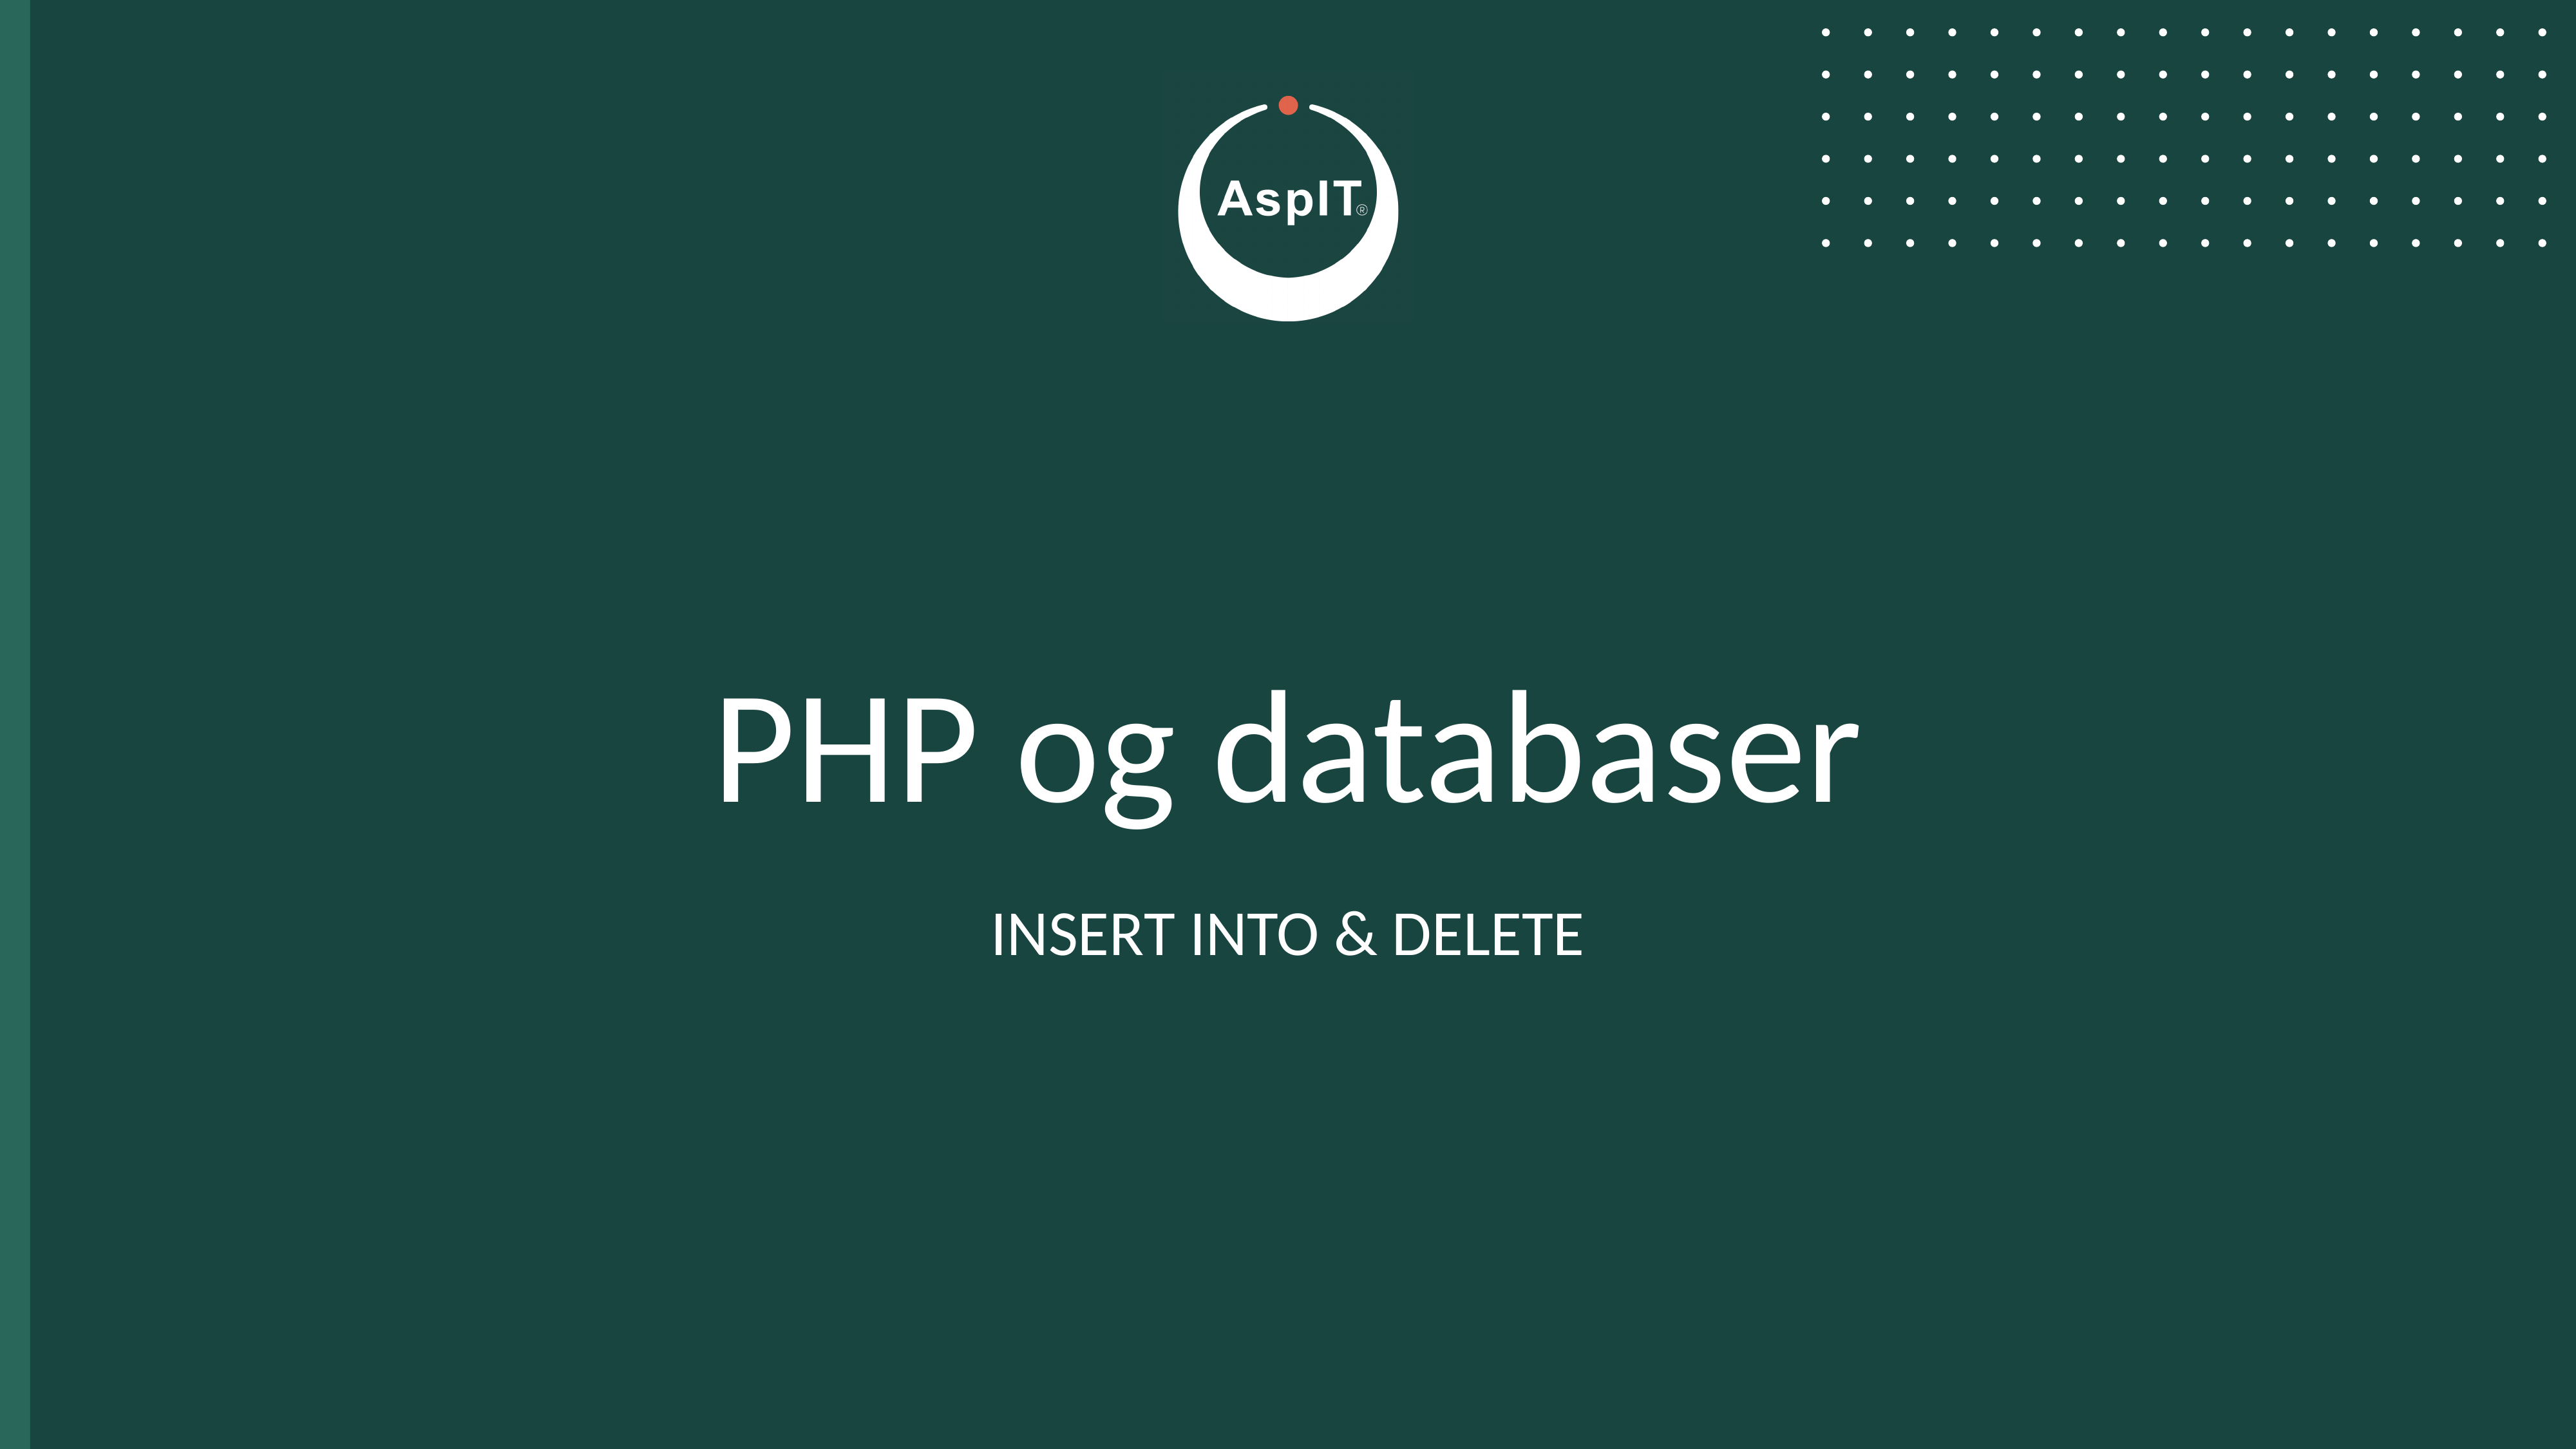

# PHP og databaser
INSERT INTO & DELETE